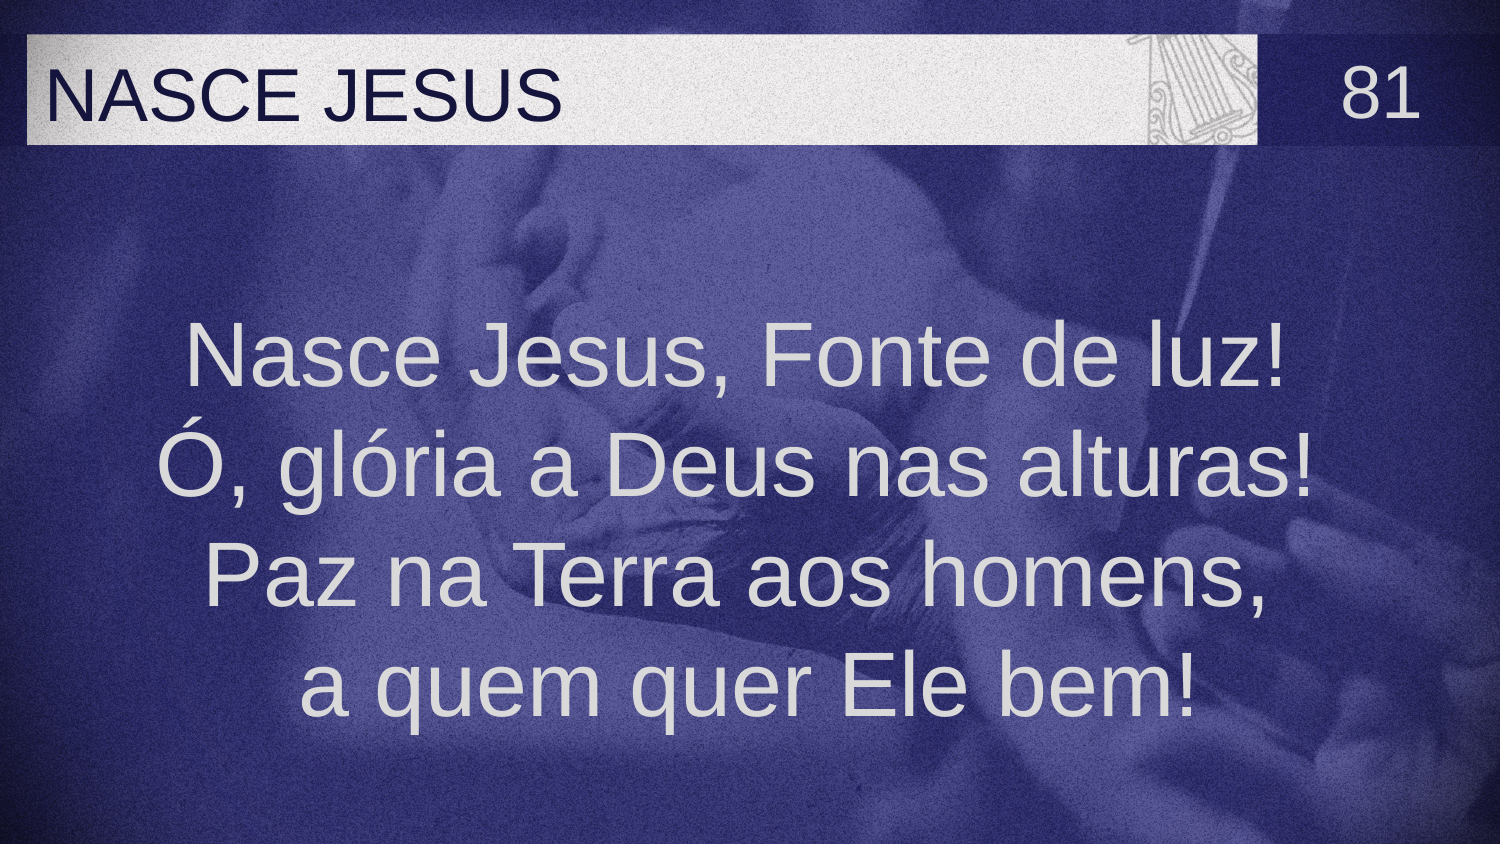

# NASCE JESUS
81
Nasce Jesus, Fonte de luz!
Ó, glória a Deus nas alturas!
Paz na Terra aos homens,
a quem quer Ele bem!